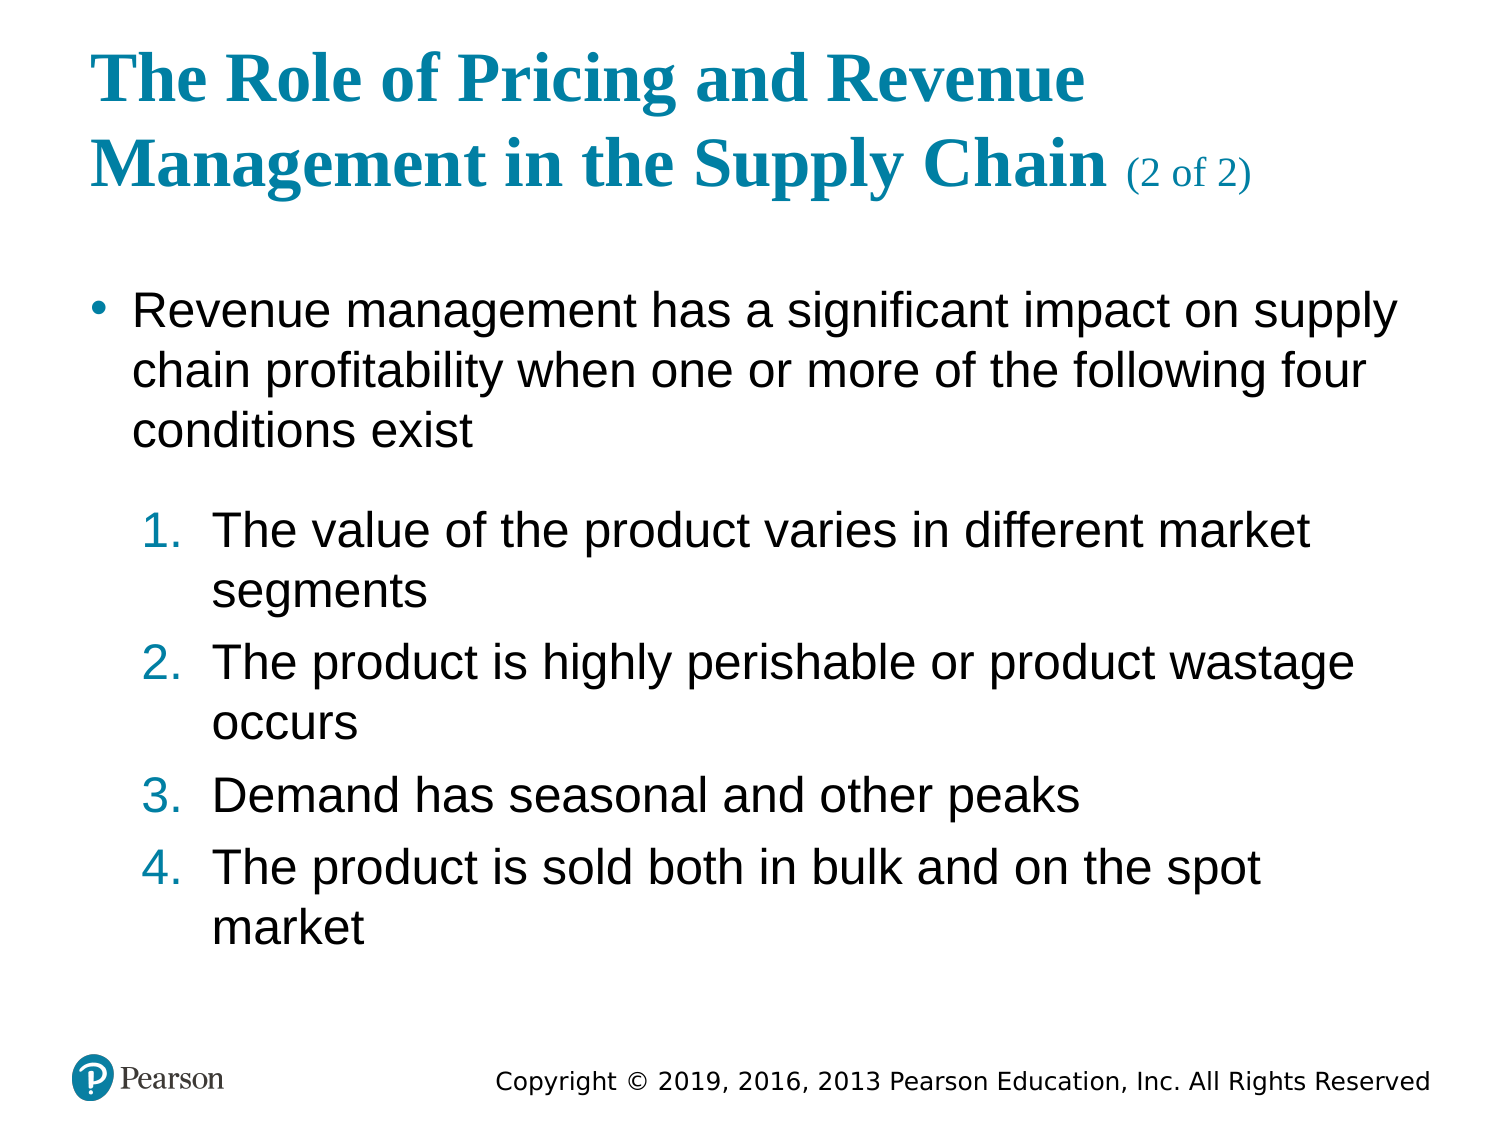

# The Role of Pricing and Revenue Management in the Supply Chain (2 of 2)
Revenue management has a significant impact on supply chain profitability when one or more of the following four conditions exist
The value of the product varies in different market segments
The product is highly perishable or product wastage occurs
Demand has seasonal and other peaks
The product is sold both in bulk and on the spot market